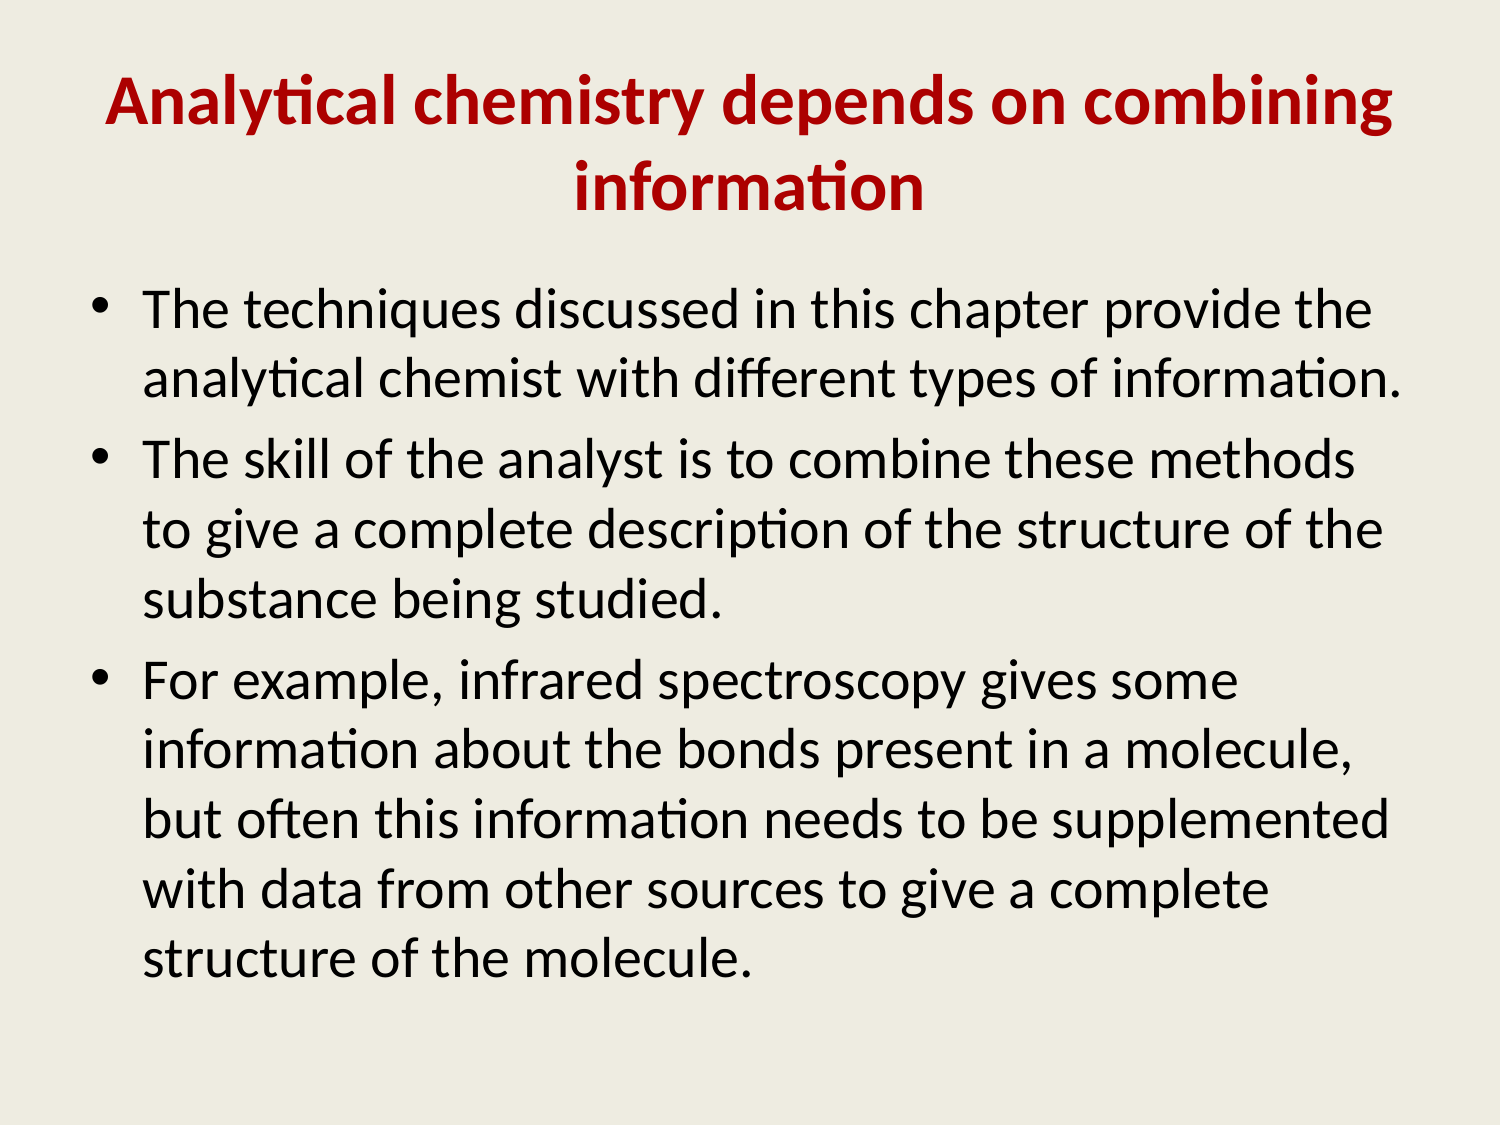

# Analytical chemistry depends on combining information
The techniques discussed in this chapter provide the analytical chemist with different types of information.
The skill of the analyst is to combine these methods to give a complete description of the structure of the substance being studied.
For example, infrared spectroscopy gives some information about the bonds present in a molecule, but often this information needs to be supplemented with data from other sources to give a complete structure of the molecule.